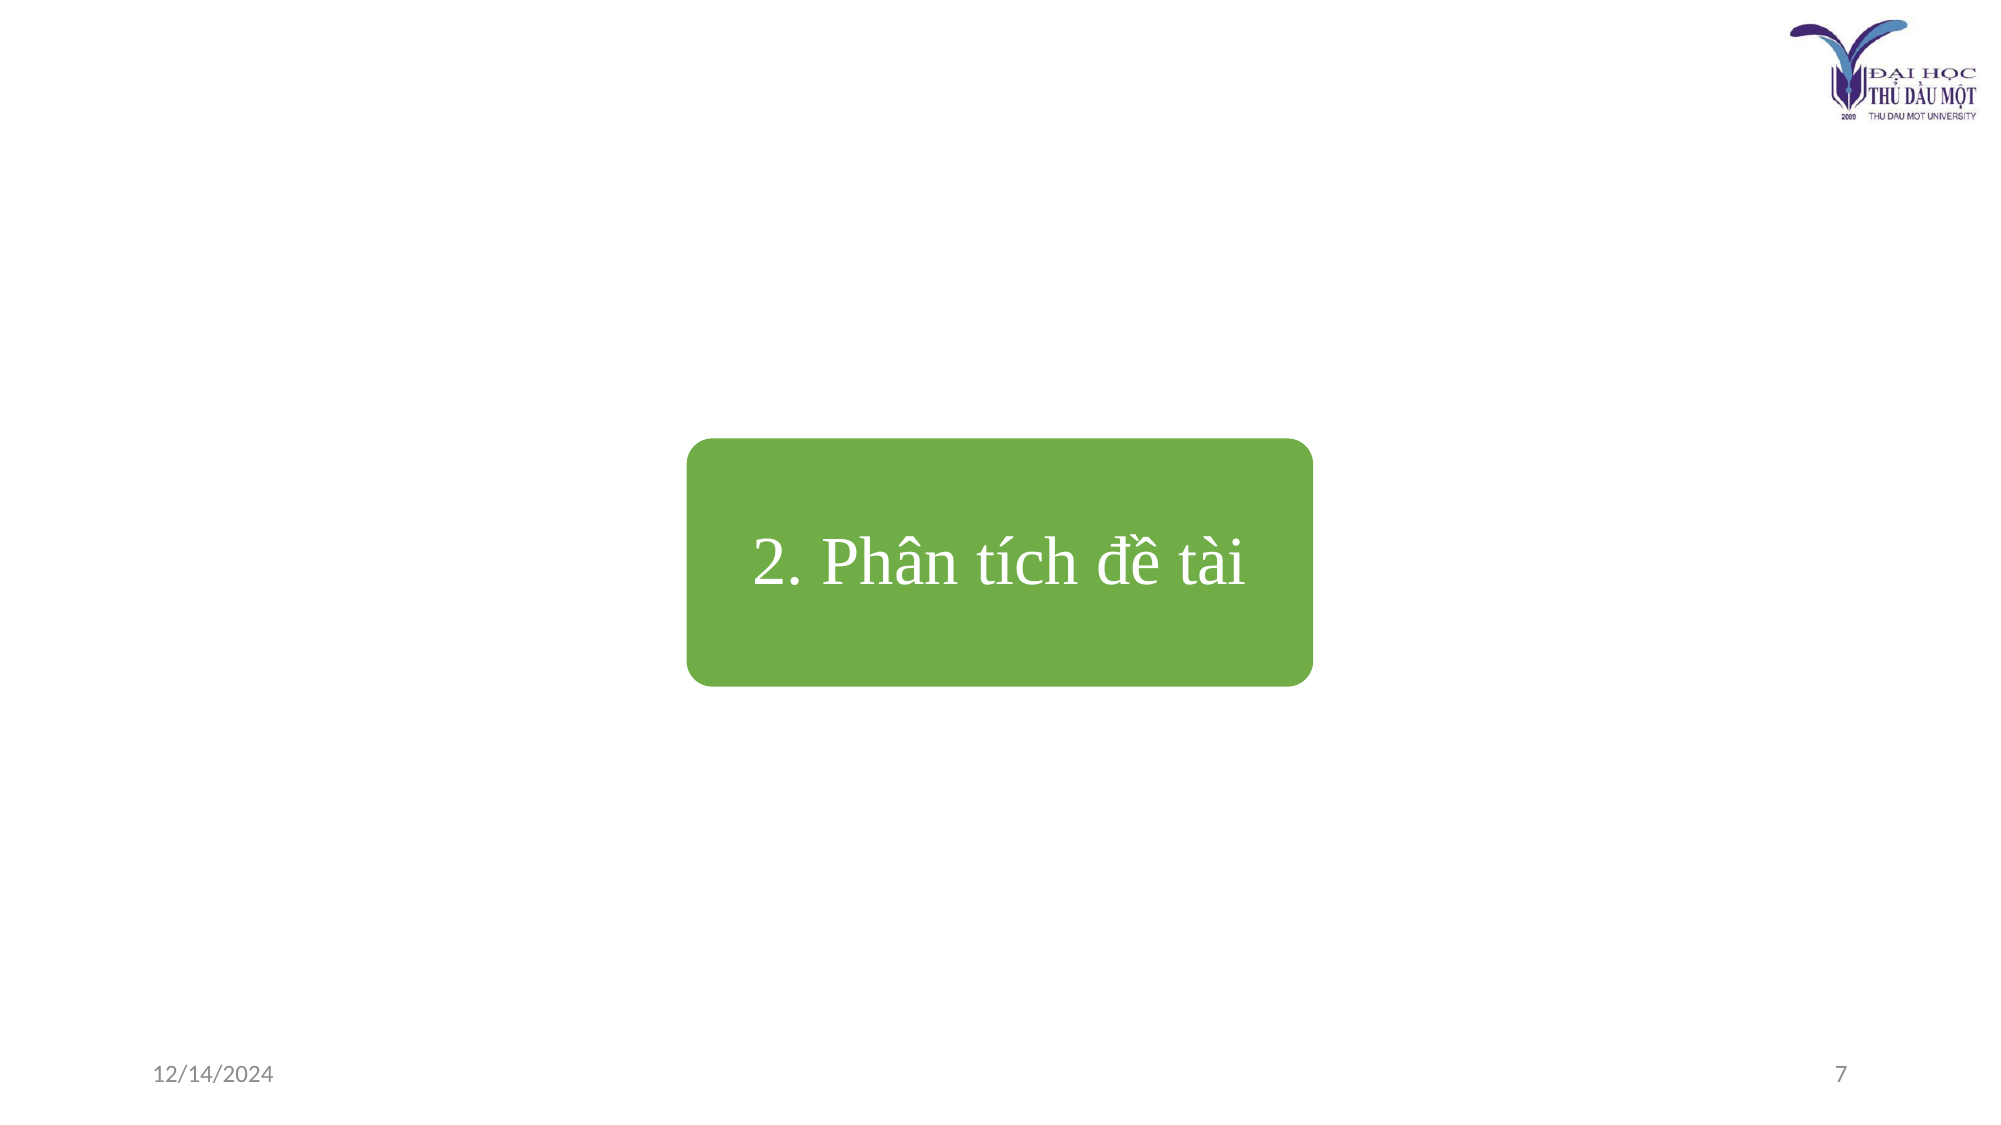

2. Phân tích đề tài
12/14/2024
7